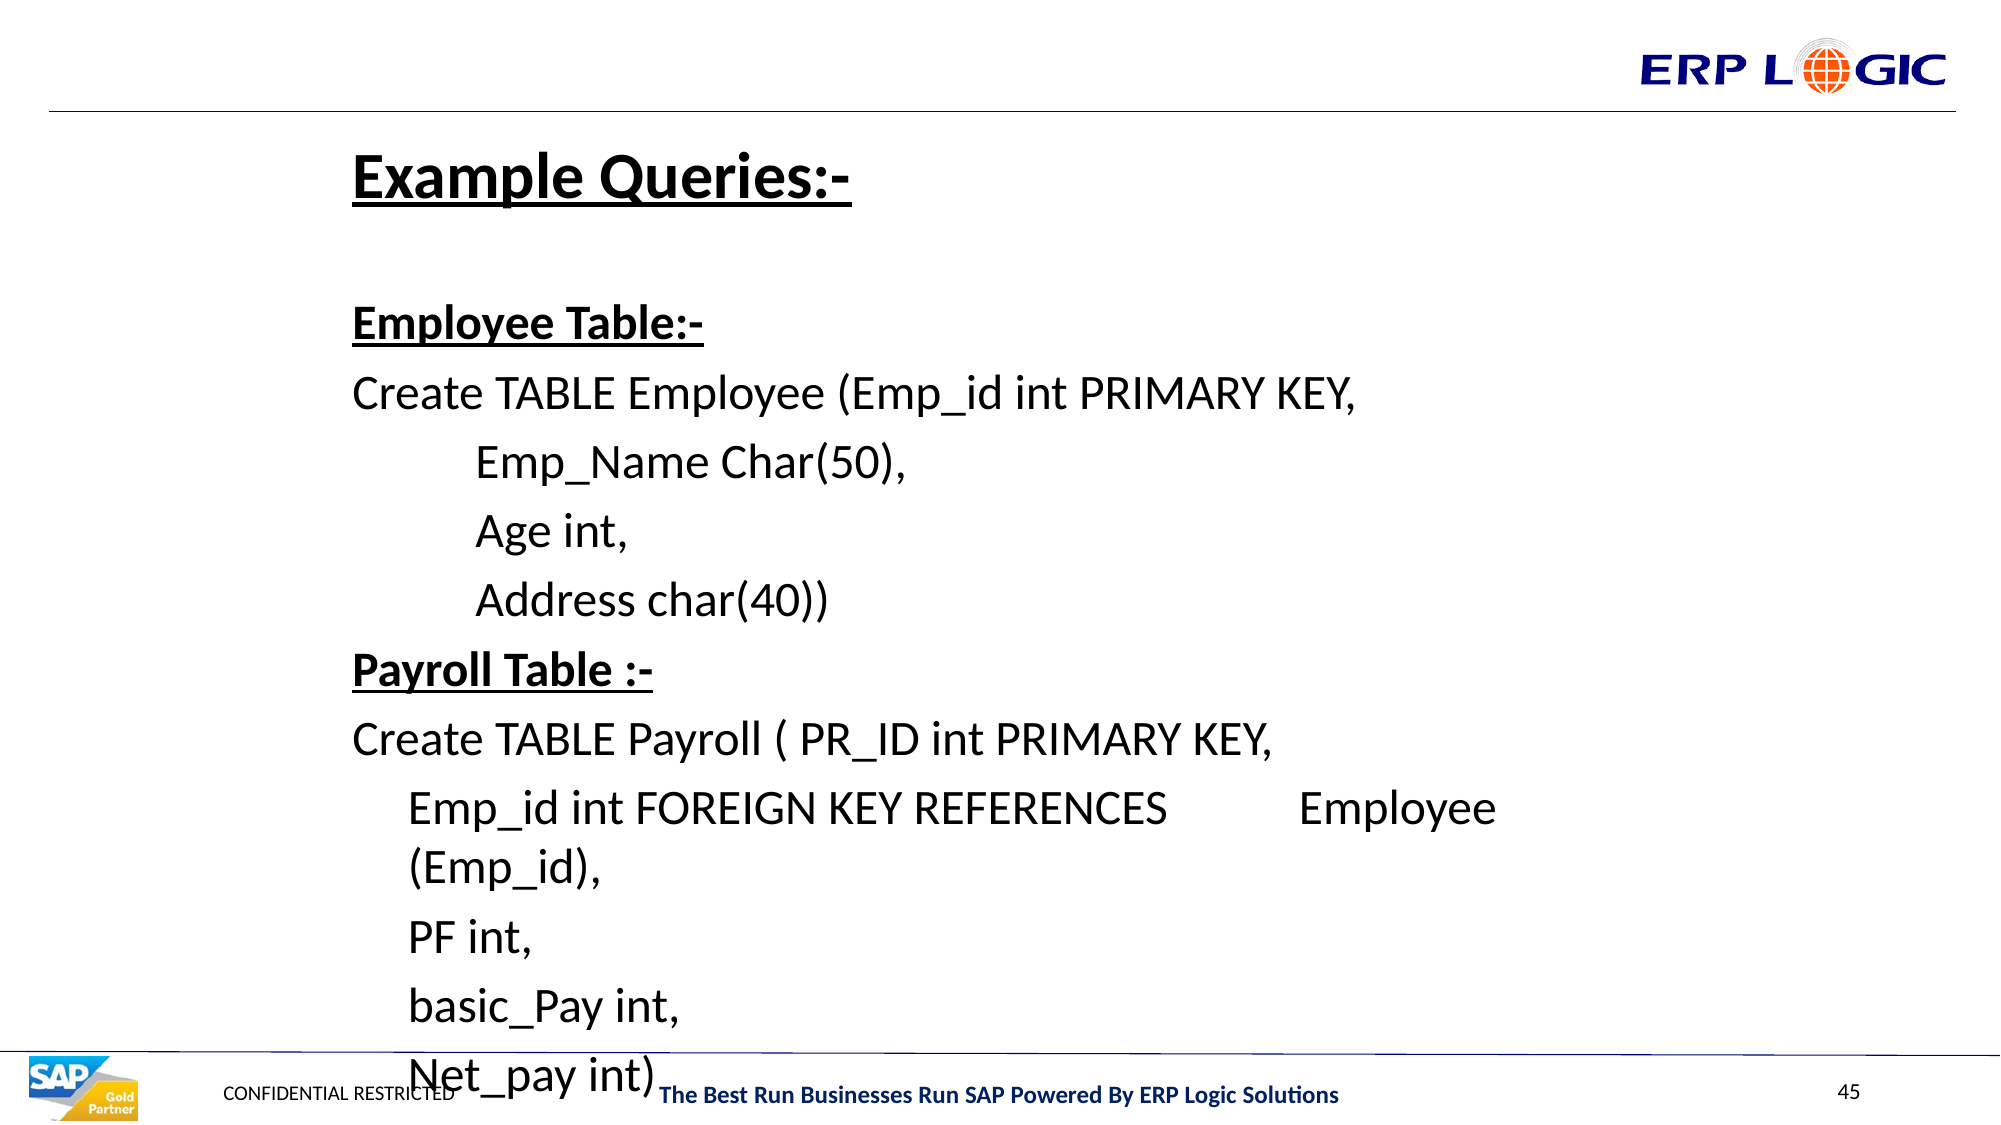

Example Queries:-

Employee Table:-
Create TABLE Employee (Emp_id int PRIMARY KEY,
				      Emp_Name Char(50),
				      Age int,
				      Address char(40))
Payroll Table :-
Create TABLE Payroll ( PR_ID int PRIMARY KEY,
				Emp_id int FOREIGN KEY REFERENCES  			Employee (Emp_id),
				PF int,
				basic_Pay int,
				Net_pay int)